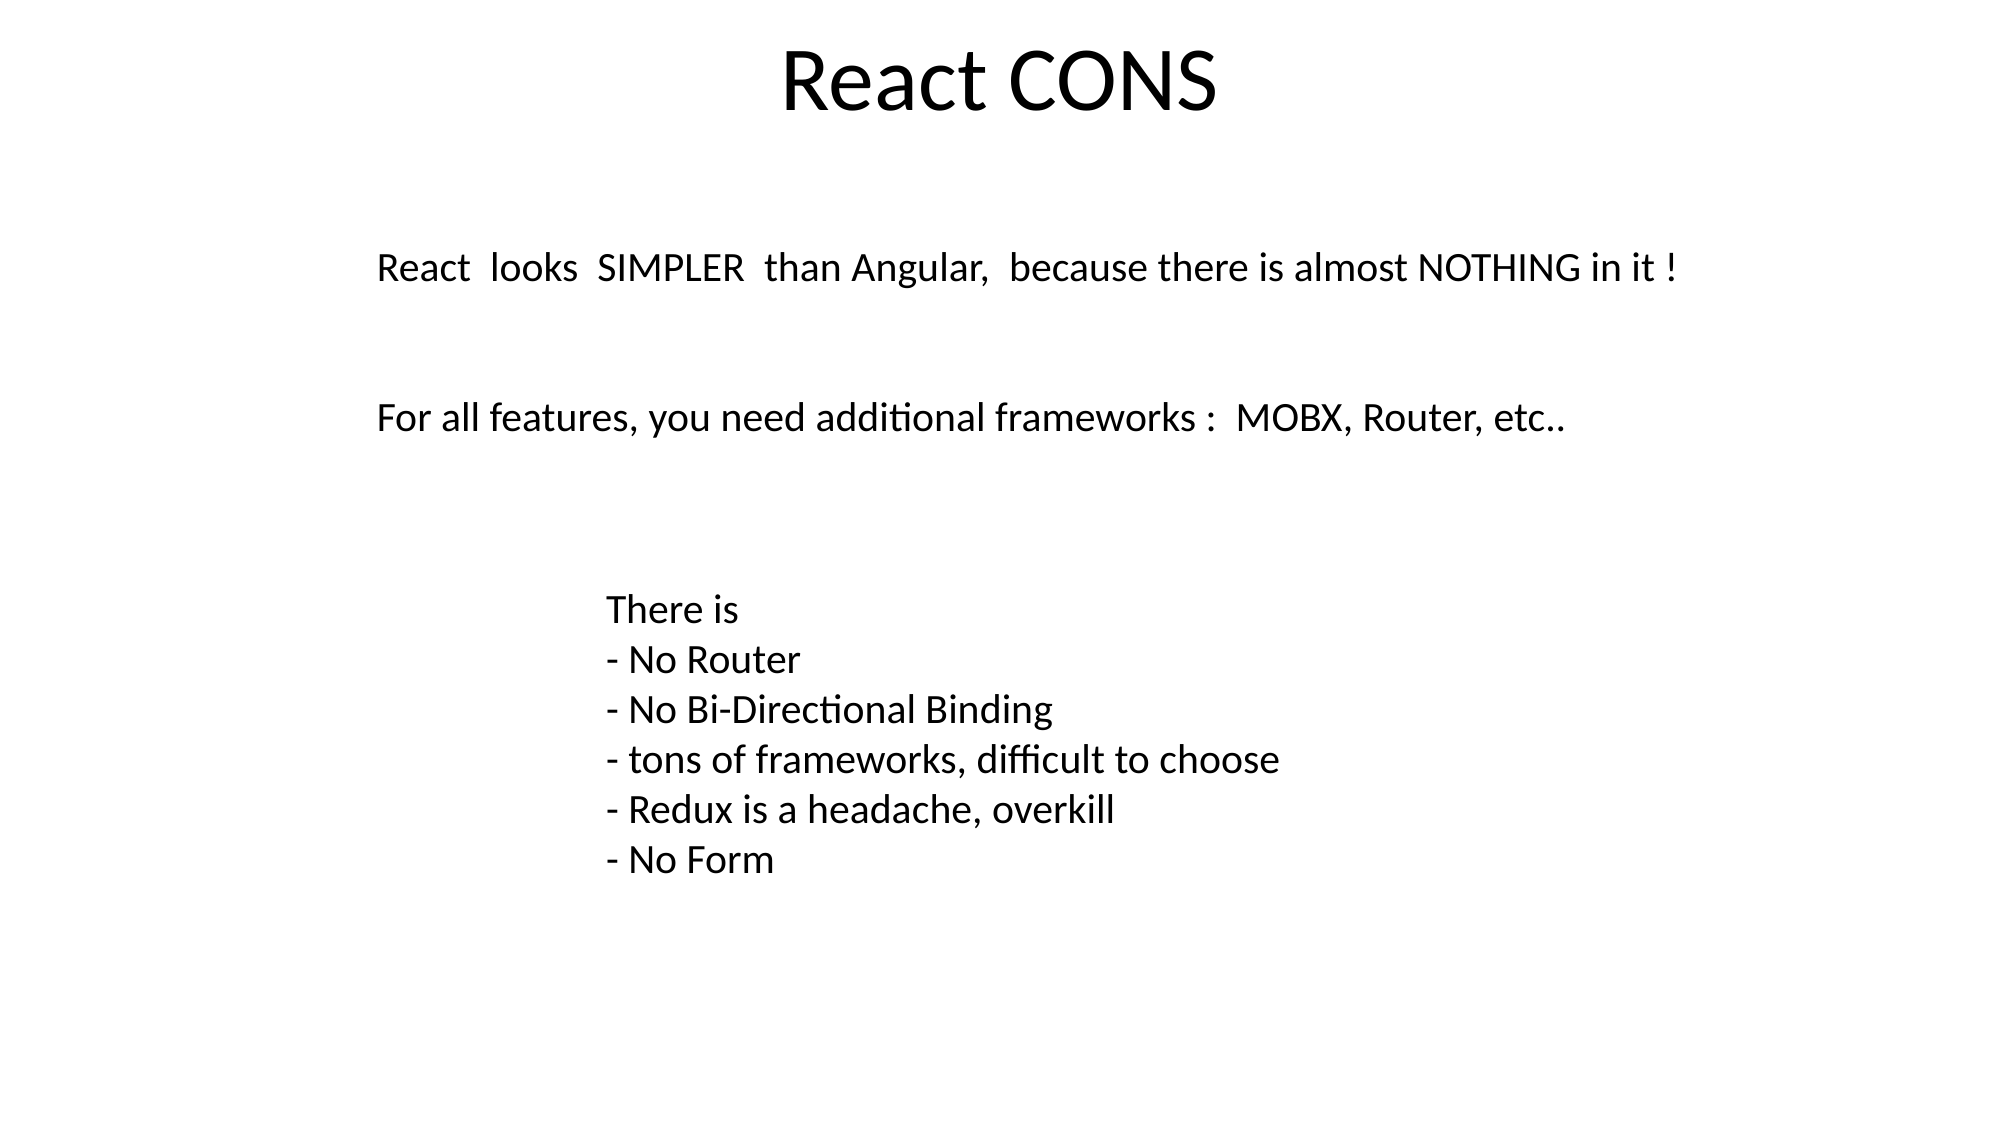

# React CONS
React  looks  SIMPLER  than Angular,  because there is almost NOTHING in it !

For all features, you need additional frameworks :  MOBX, Router, etc..

There is
- No Router
- No Bi-Directional Binding
- tons of frameworks, difficult to choose
- Redux is a headache, overkill
- No Form